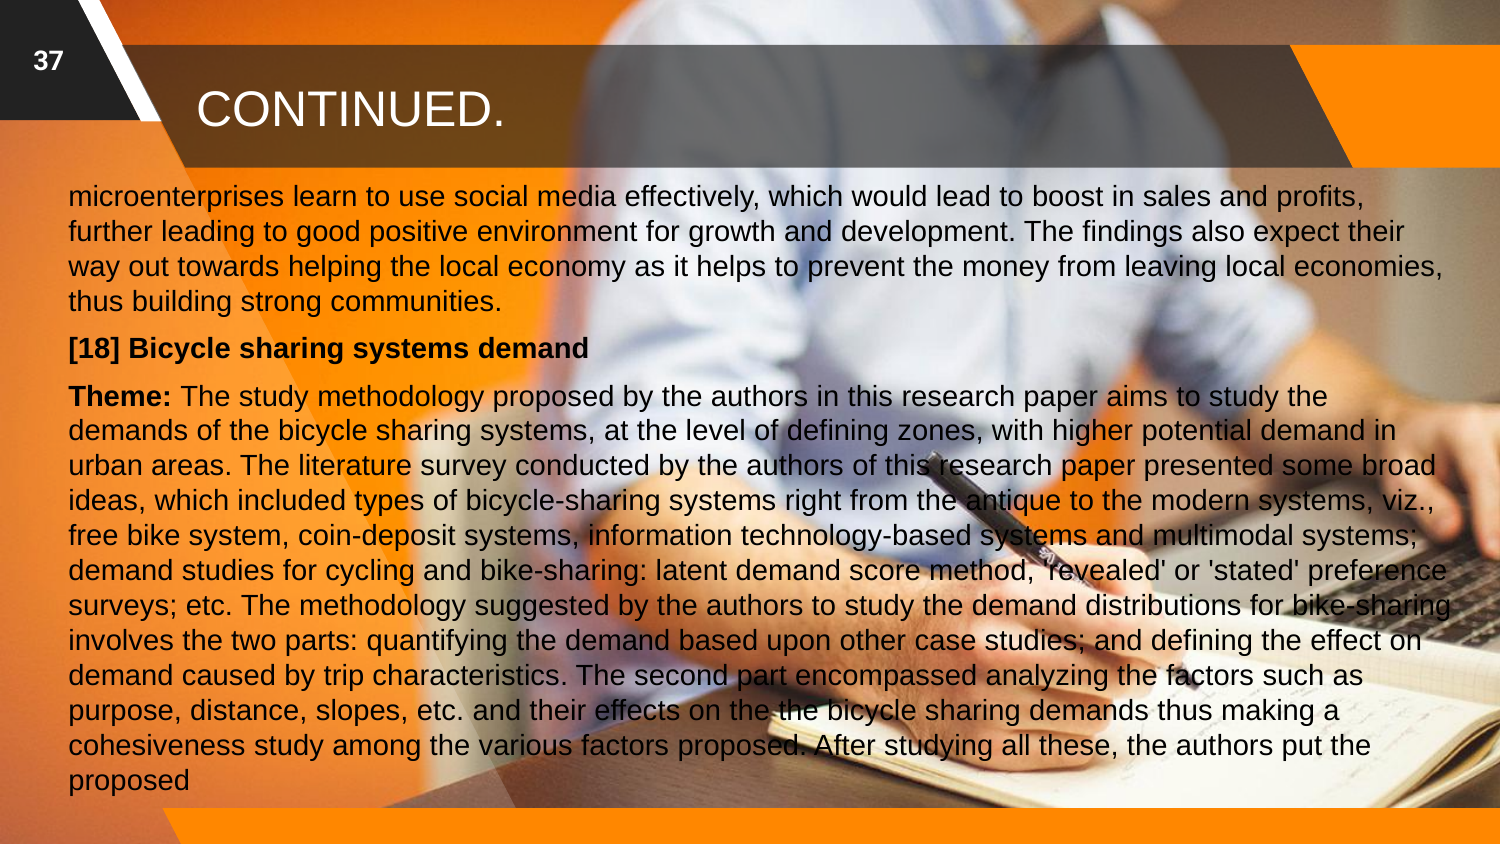

37
# CONTINUED.
microenterprises learn to use social media effectively, which would lead to boost in sales and profits, further leading to good positive environment for growth and development. The findings also expect their way out towards helping the local economy as it helps to prevent the money from leaving local economies, thus building strong communities.
[18] Bicycle sharing systems demand
Theme: The study methodology proposed by the authors in this research paper aims to study the demands of the bicycle sharing systems, at the level of defining zones, with higher potential demand in urban areas. The literature survey conducted by the authors of this research paper presented some broad ideas, which included types of bicycle-sharing systems right from the antique to the modern systems, viz., free bike system, coin-deposit systems, information technology-based systems and multimodal systems; demand studies for cycling and bike-sharing: latent demand score method, 'revealed' or 'stated' preference surveys; etc. The methodology suggested by the authors to study the demand distributions for bike-sharing involves the two parts: quantifying the demand based upon other case studies; and defining the effect on demand caused by trip characteristics. The second part encompassed analyzing the factors such as purpose, distance, slopes, etc. and their effects on the the bicycle sharing demands thus making a cohesiveness study among the various factors proposed. After studying all these, the authors put the proposed